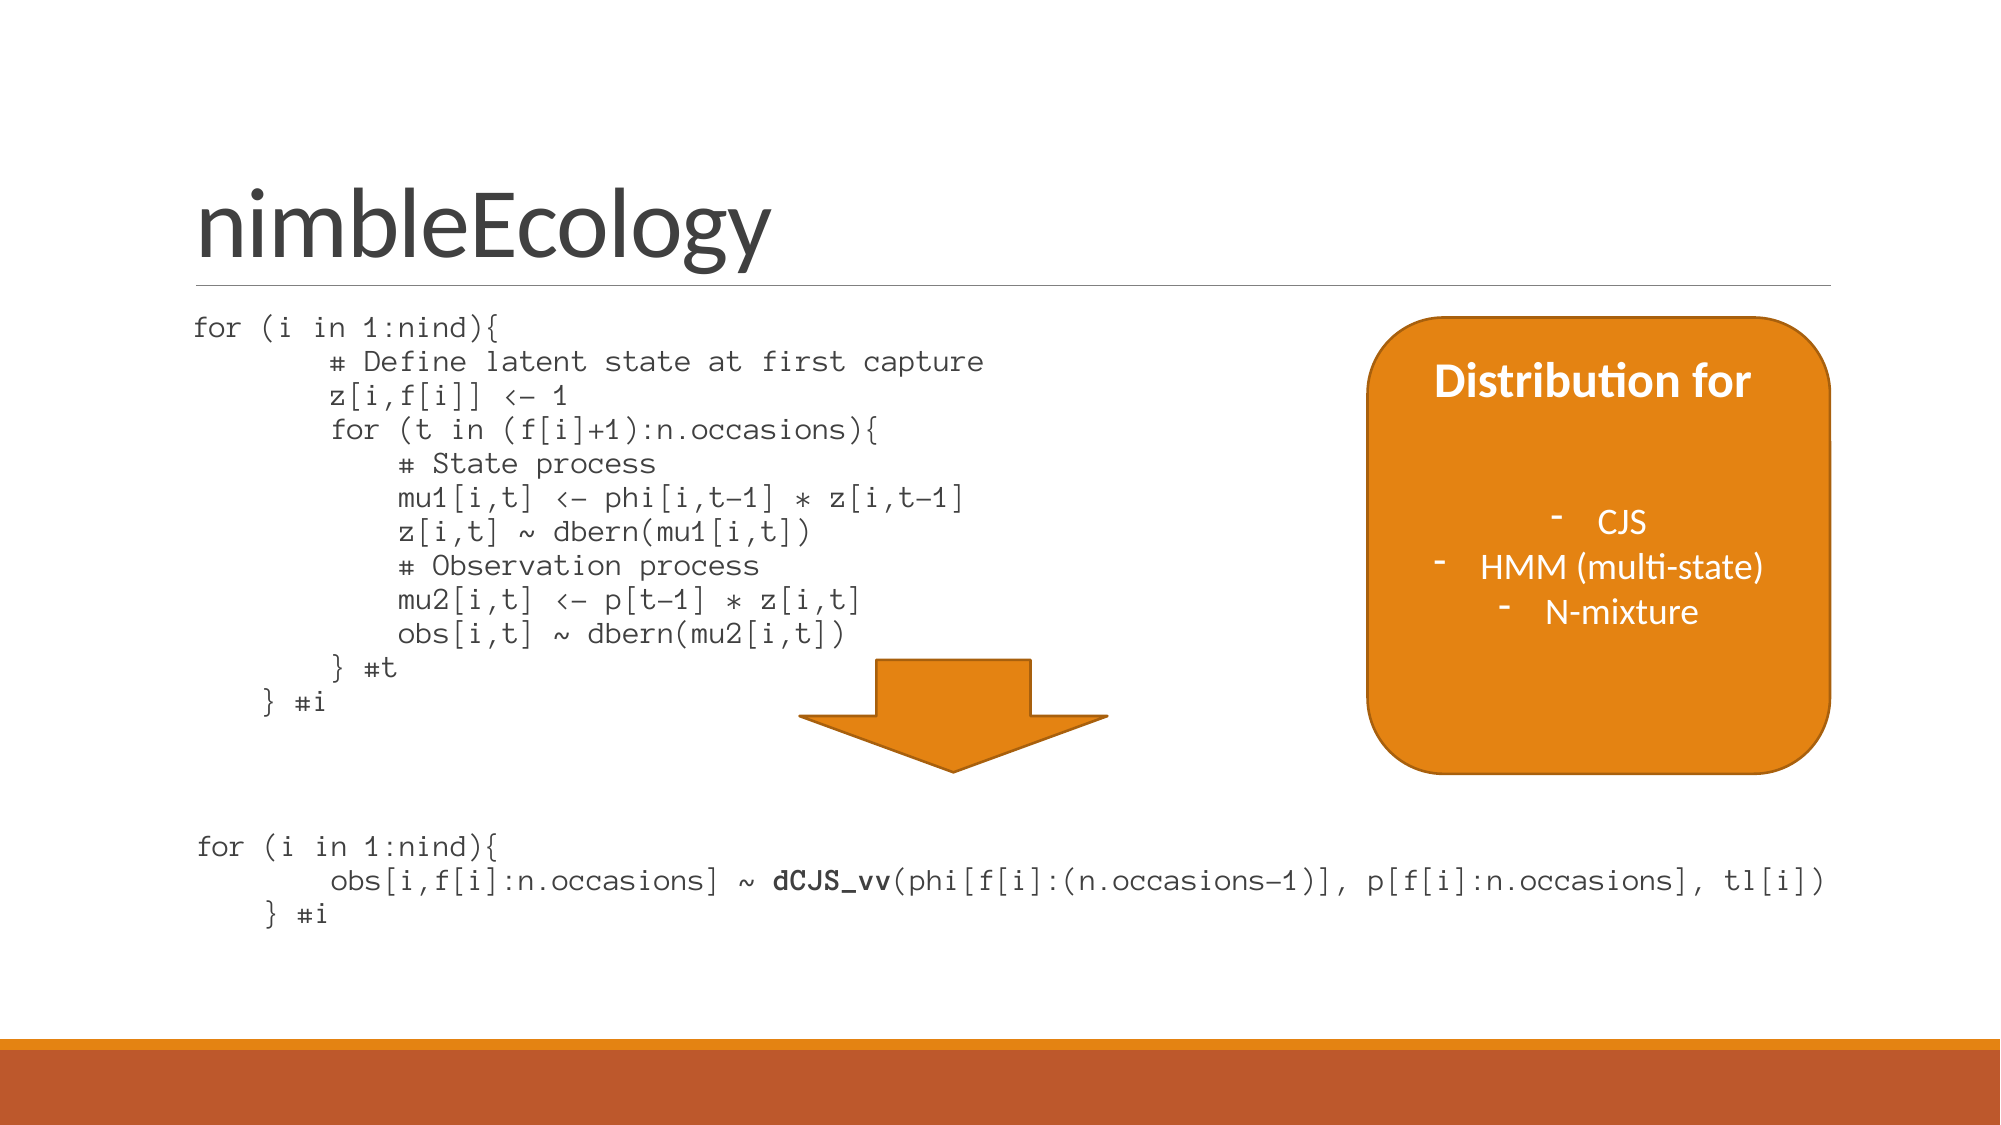

# nimbleEcology
for (i in 1:nind){
        # Define latent state at first capture
        z[i,f[i]] <- 1
        for (t in (f[i]+1):n.occasions){
            # State process
            mu1[i,t] <- phi[i,t-1] * z[i,t-1]
            z[i,t] ~ dbern(mu1[i,t])
            # Observation process
            mu2[i,t] <- p[t-1] * z[i,t]
            obs[i,t] ~ dbern(mu2[i,t])
        } #t
    } #i
Distribution for

CJS
HMM (multi-state)
N-mixture

for (i in 1:nind){
        obs[i,f[i]:n.occasions] ~ dCJS_vv(phi[f[i]:(n.occasions-1)], p[f[i]:n.occasions], tl[i])
    } #i